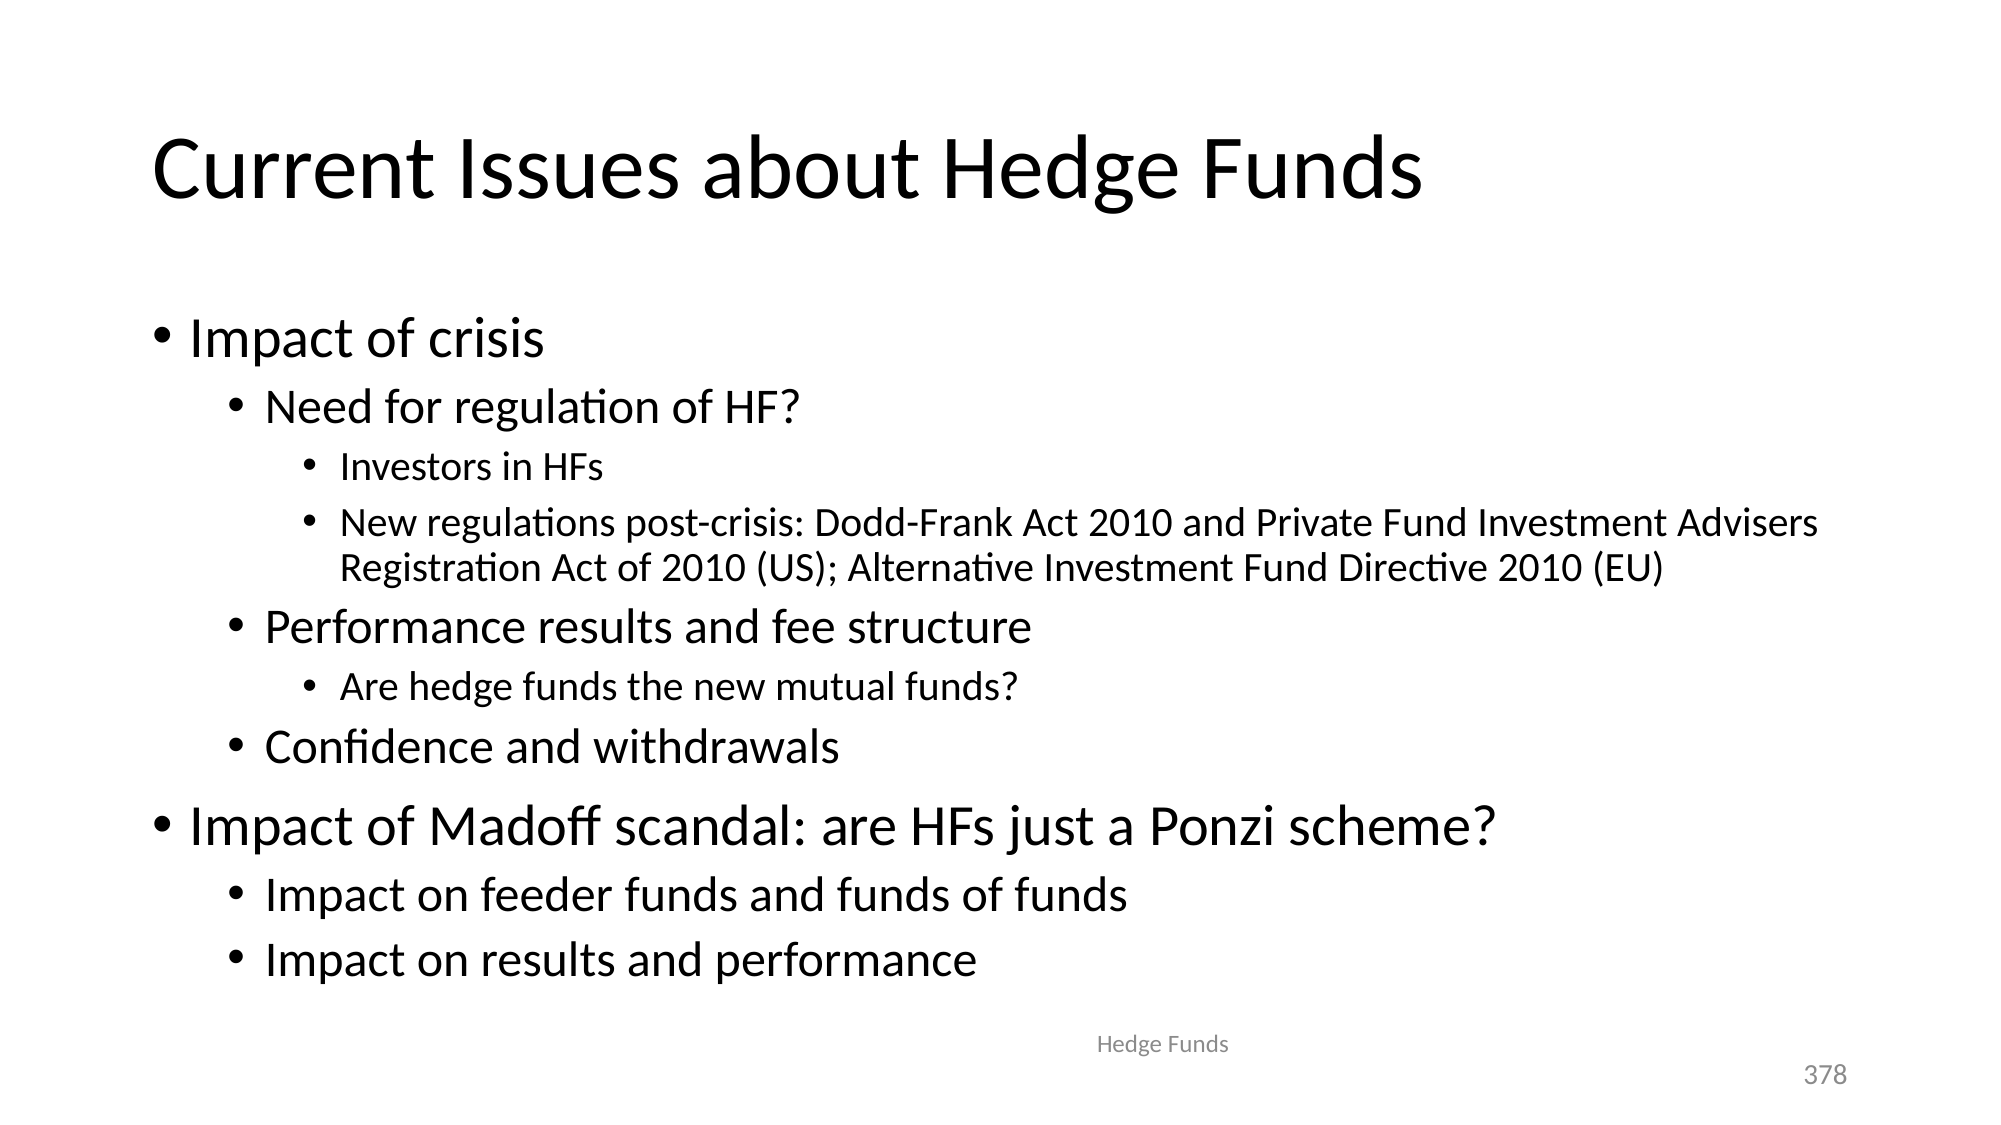

# Current Issues about Hedge Funds
Impact of crisis
Need for regulation of HF?
Investors in HFs
New regulations post-crisis: Dodd-Frank Act 2010 and Private Fund Investment Advisers Registration Act of 2010 (US); Alternative Investment Fund Directive 2010 (EU)
Performance results and fee structure
Are hedge funds the new mutual funds?
Confidence and withdrawals
Impact of Madoff scandal: are HFs just a Ponzi scheme?
Impact on feeder funds and funds of funds
Impact on results and performance
Hedge Funds
378